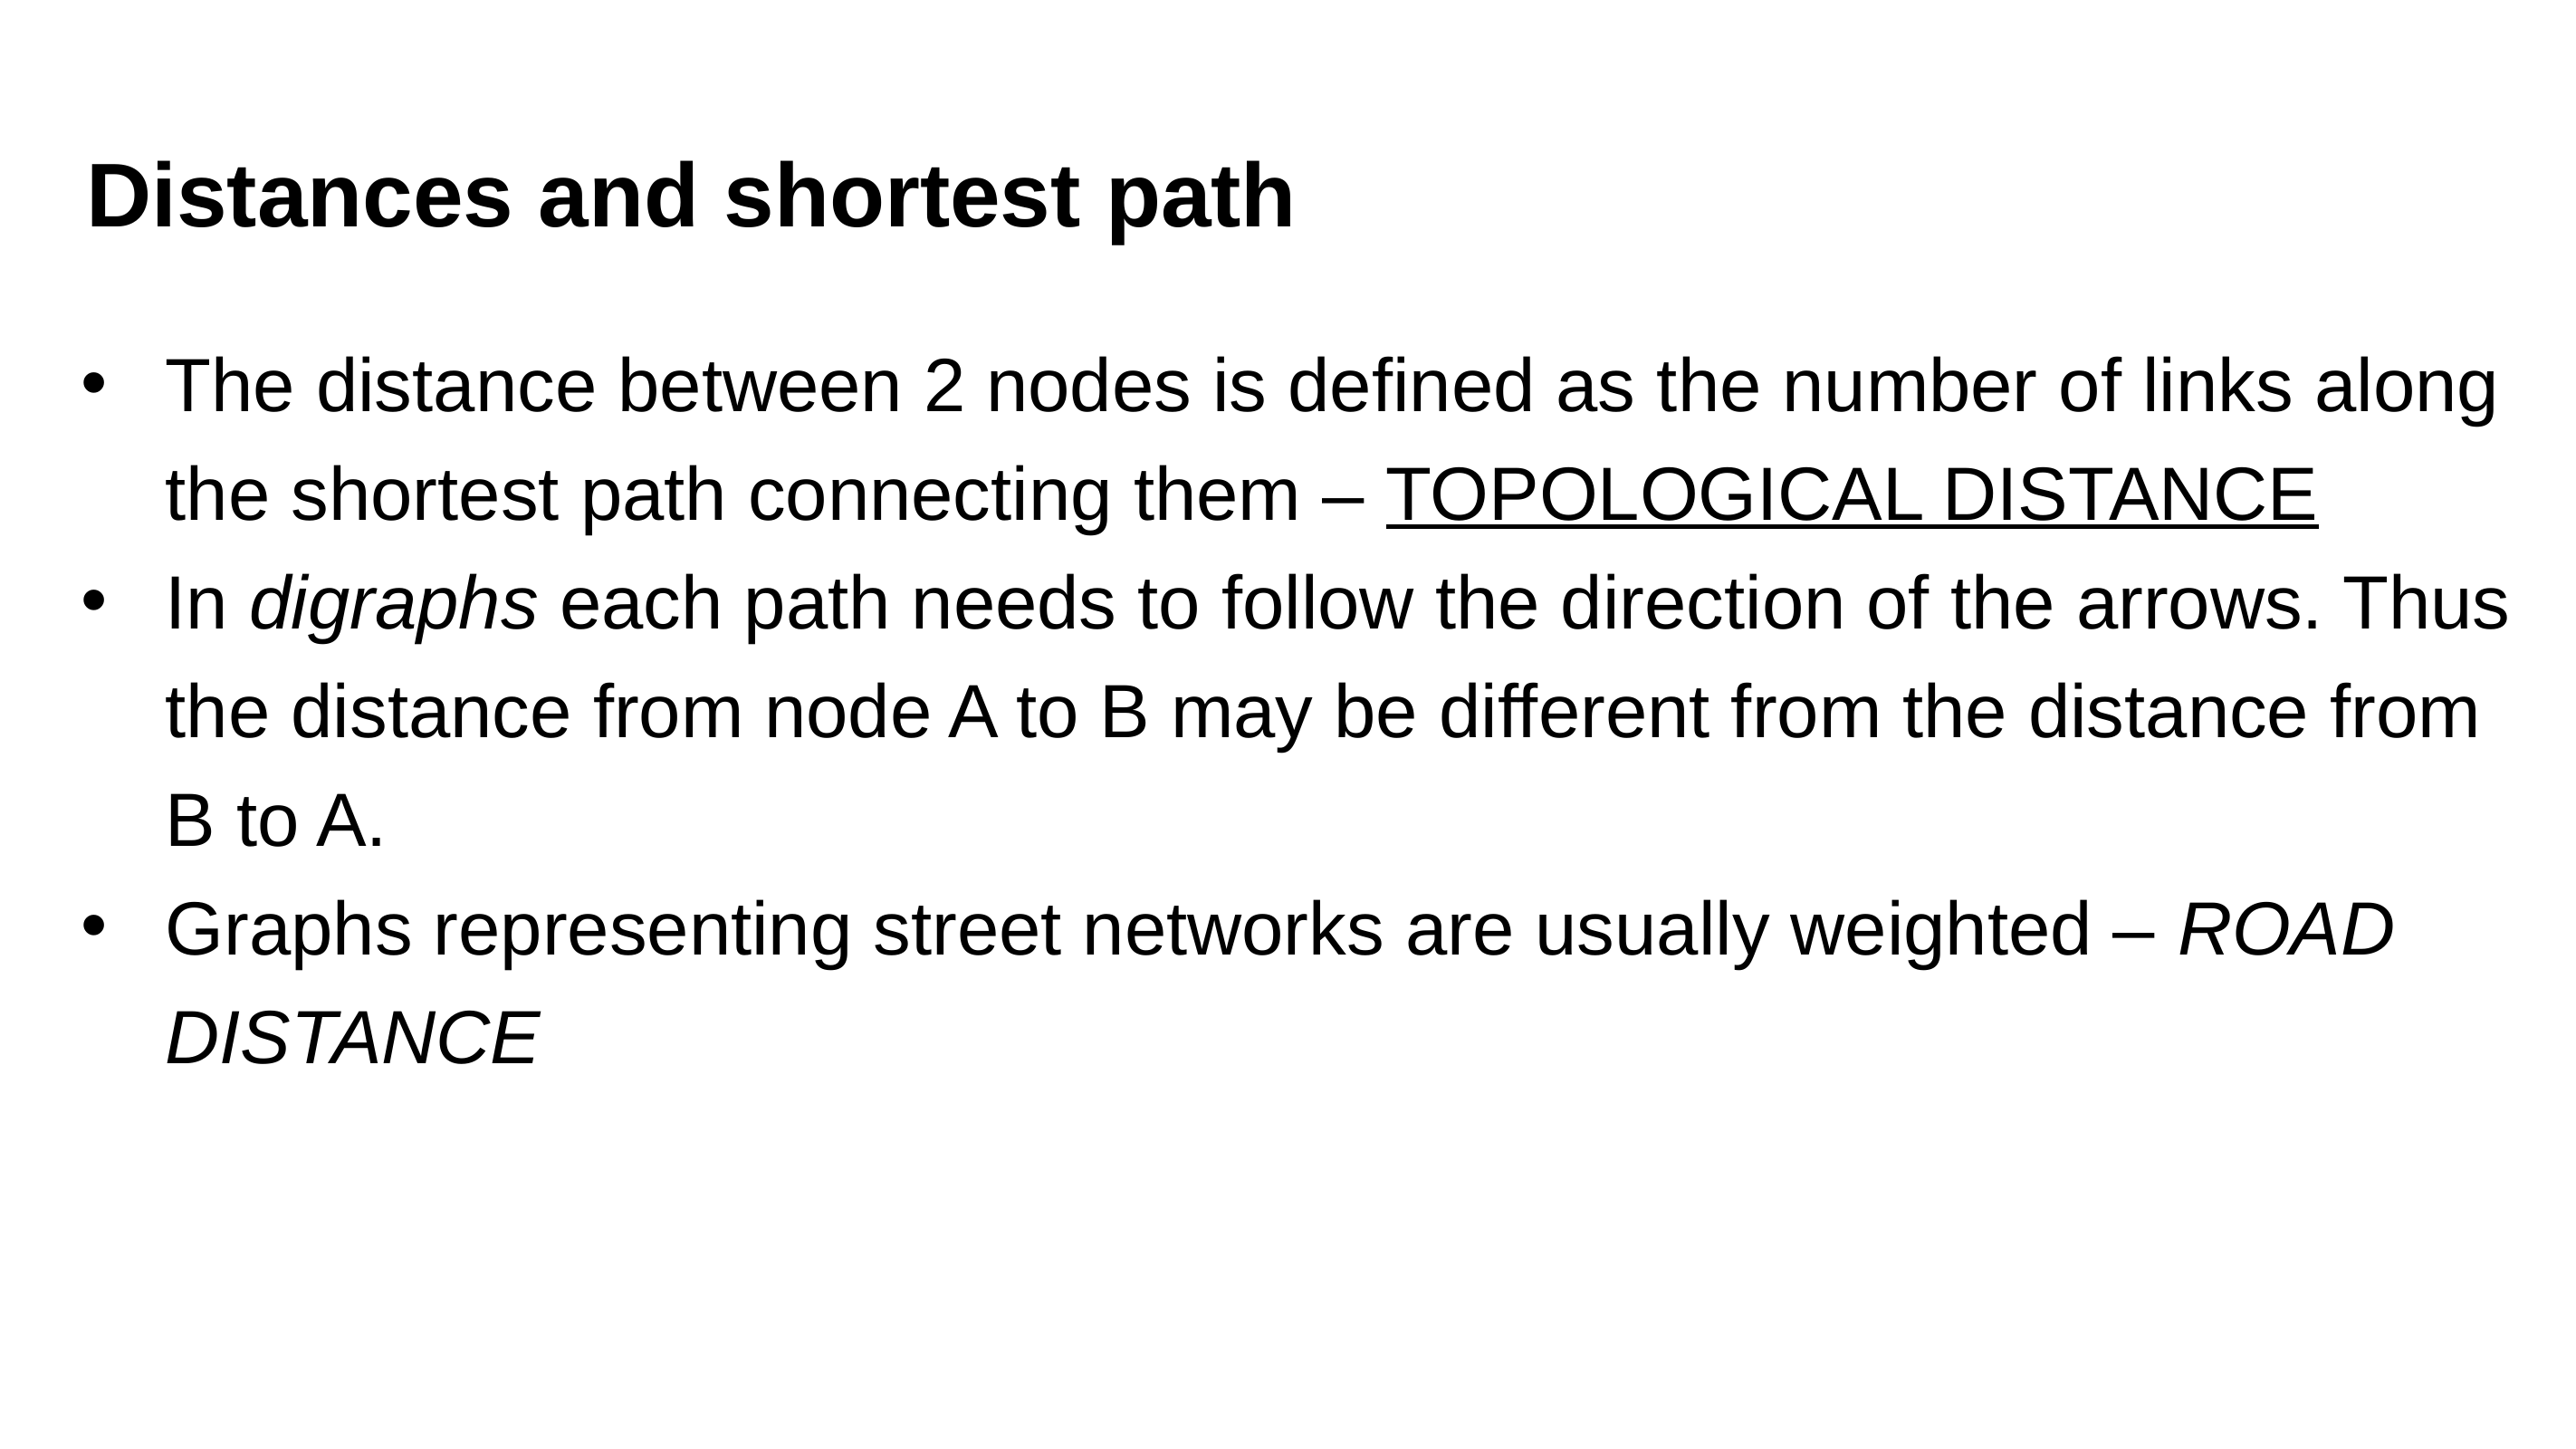

# Distances and shortest path
The distance between 2 nodes is defined as the number of links along the shortest path connecting them – TOPOLOGICAL DISTANCE
In digraphs each path needs to follow the direction of the arrows. Thus the distance from node A to B may be different from the distance from B to A.
Graphs representing street networks are usually weighted – ROAD DISTANCE